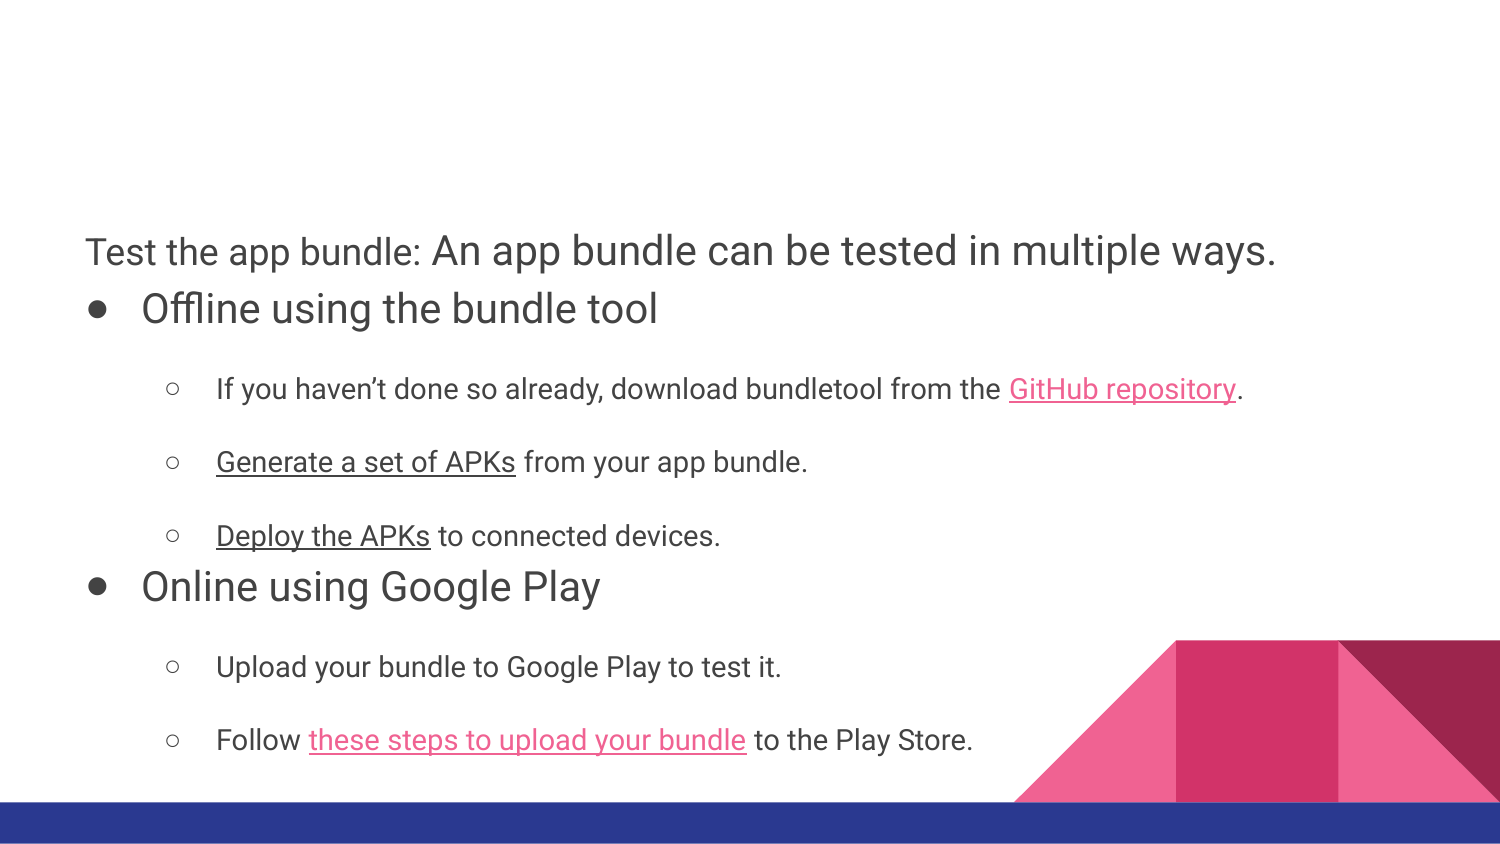

#
Test the app bundle: An app bundle can be tested in multiple ways.
Offline using the bundle tool
If you haven’t done so already, download bundletool from the GitHub repository.
Generate a set of APKs from your app bundle.
Deploy the APKs to connected devices.
Online using Google Play
Upload your bundle to Google Play to test it.
Follow these steps to upload your bundle to the Play Store.